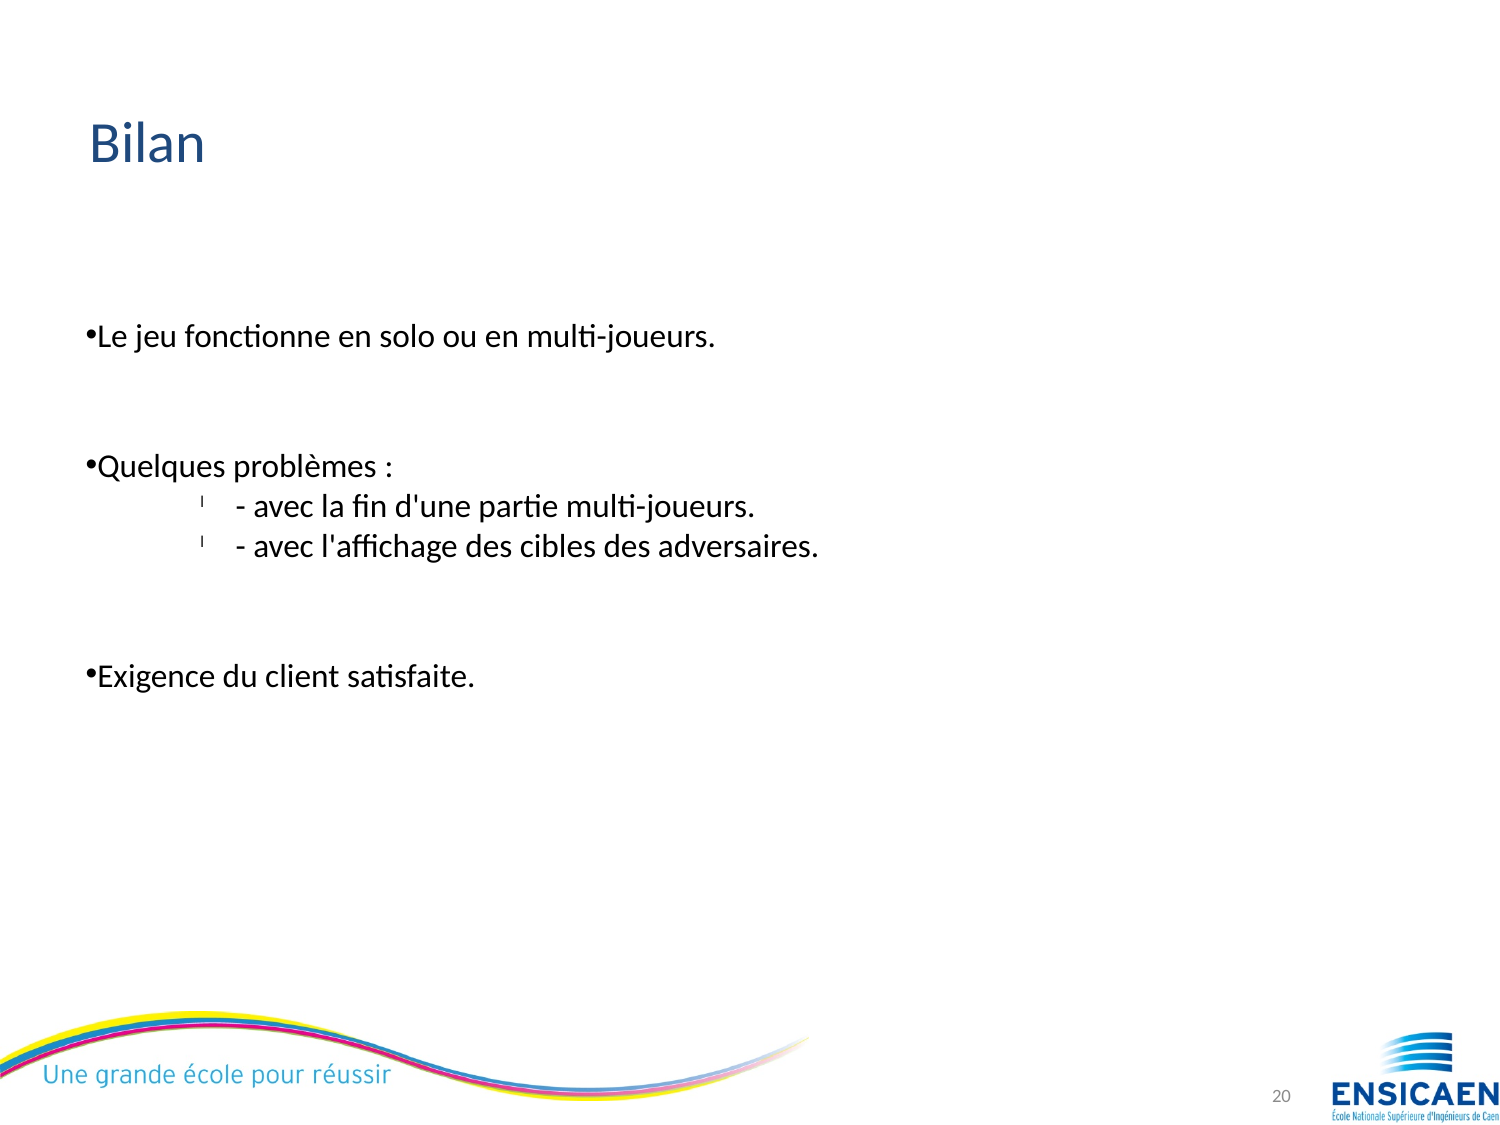

Bilan

Le jeu fonctionne en solo ou en multi-joueurs.

Quelques problèmes :
- avec la fin d'une partie multi-joueurs.
- avec l'affichage des cibles des adversaires.

Exigence du client satisfaite.